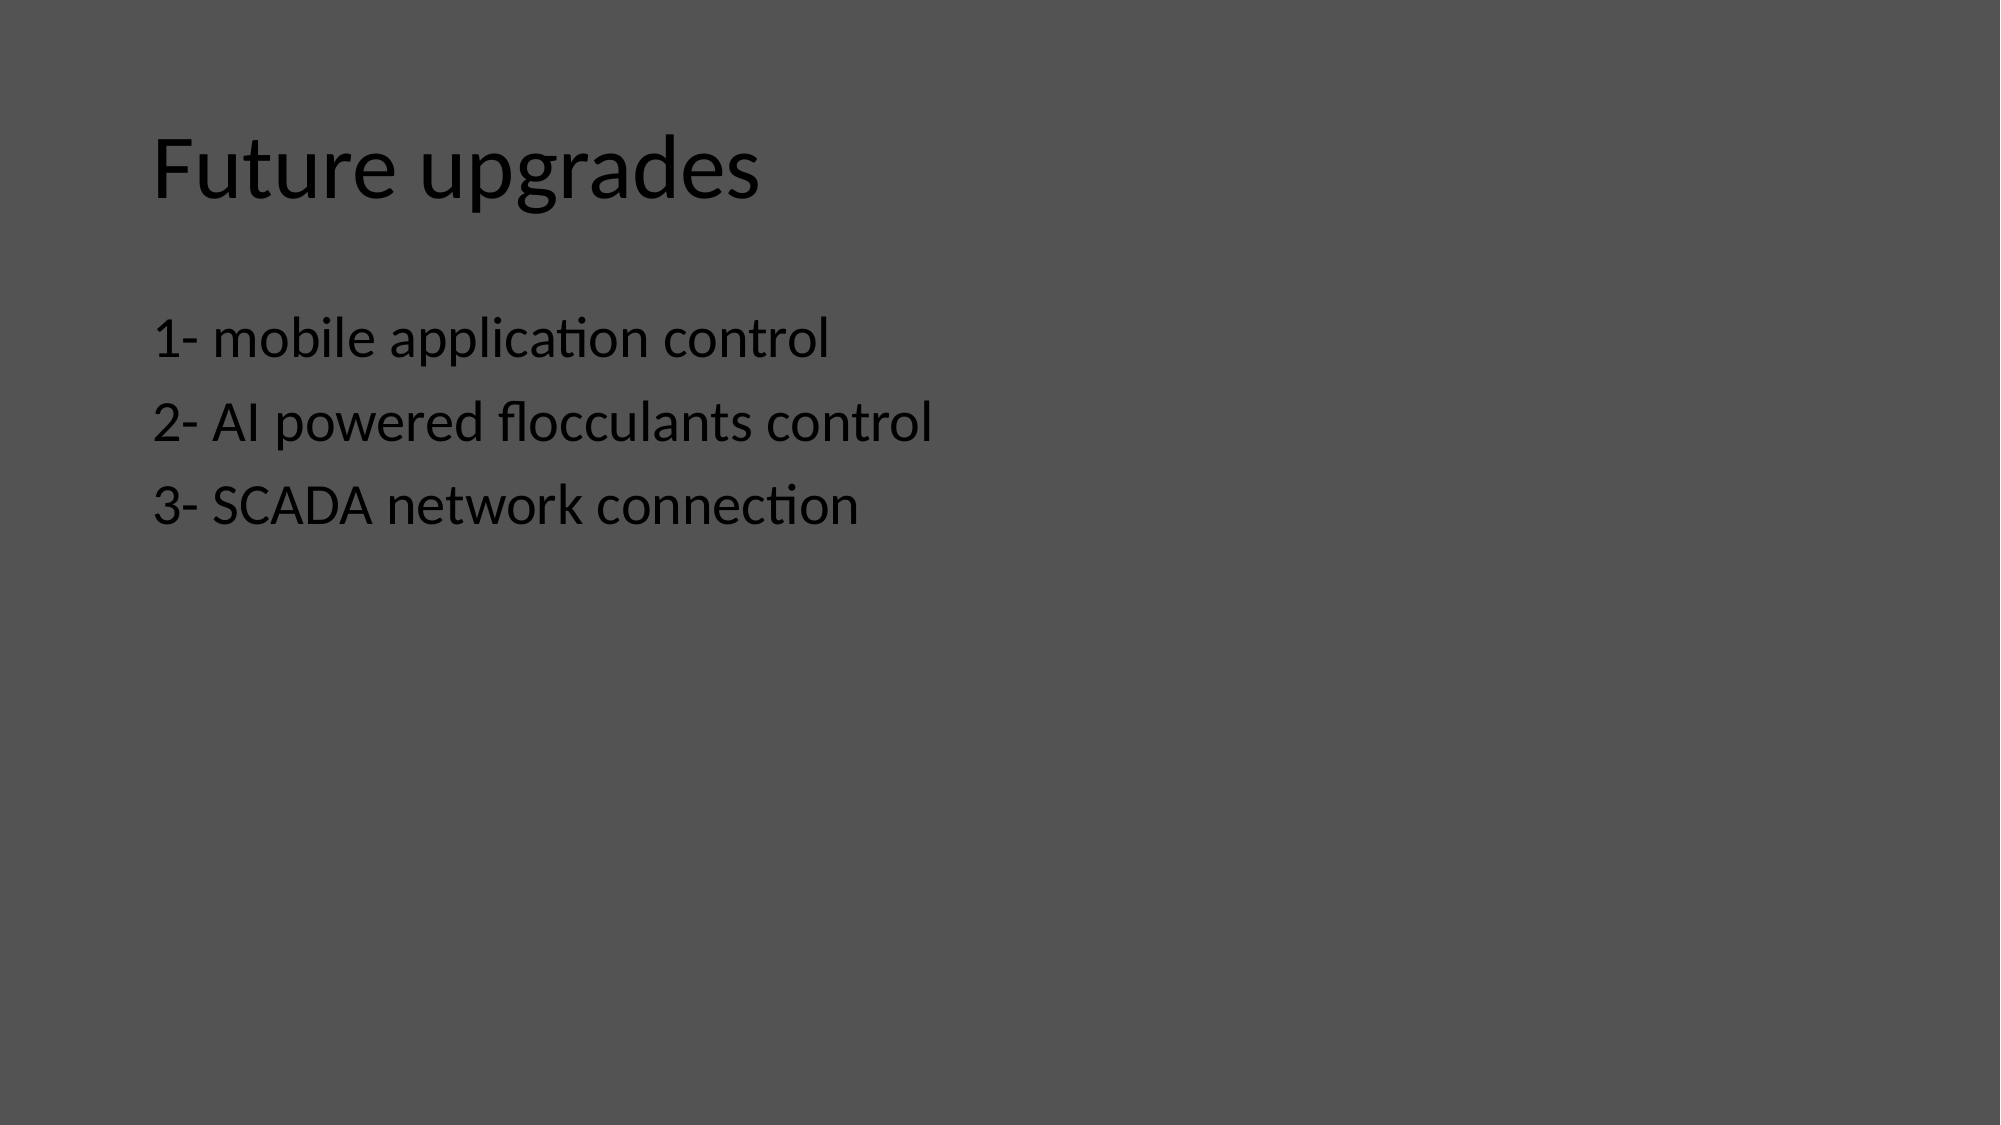

# Future upgrades
1- mobile application control
2- AI powered flocculants control
3- SCADA network connection